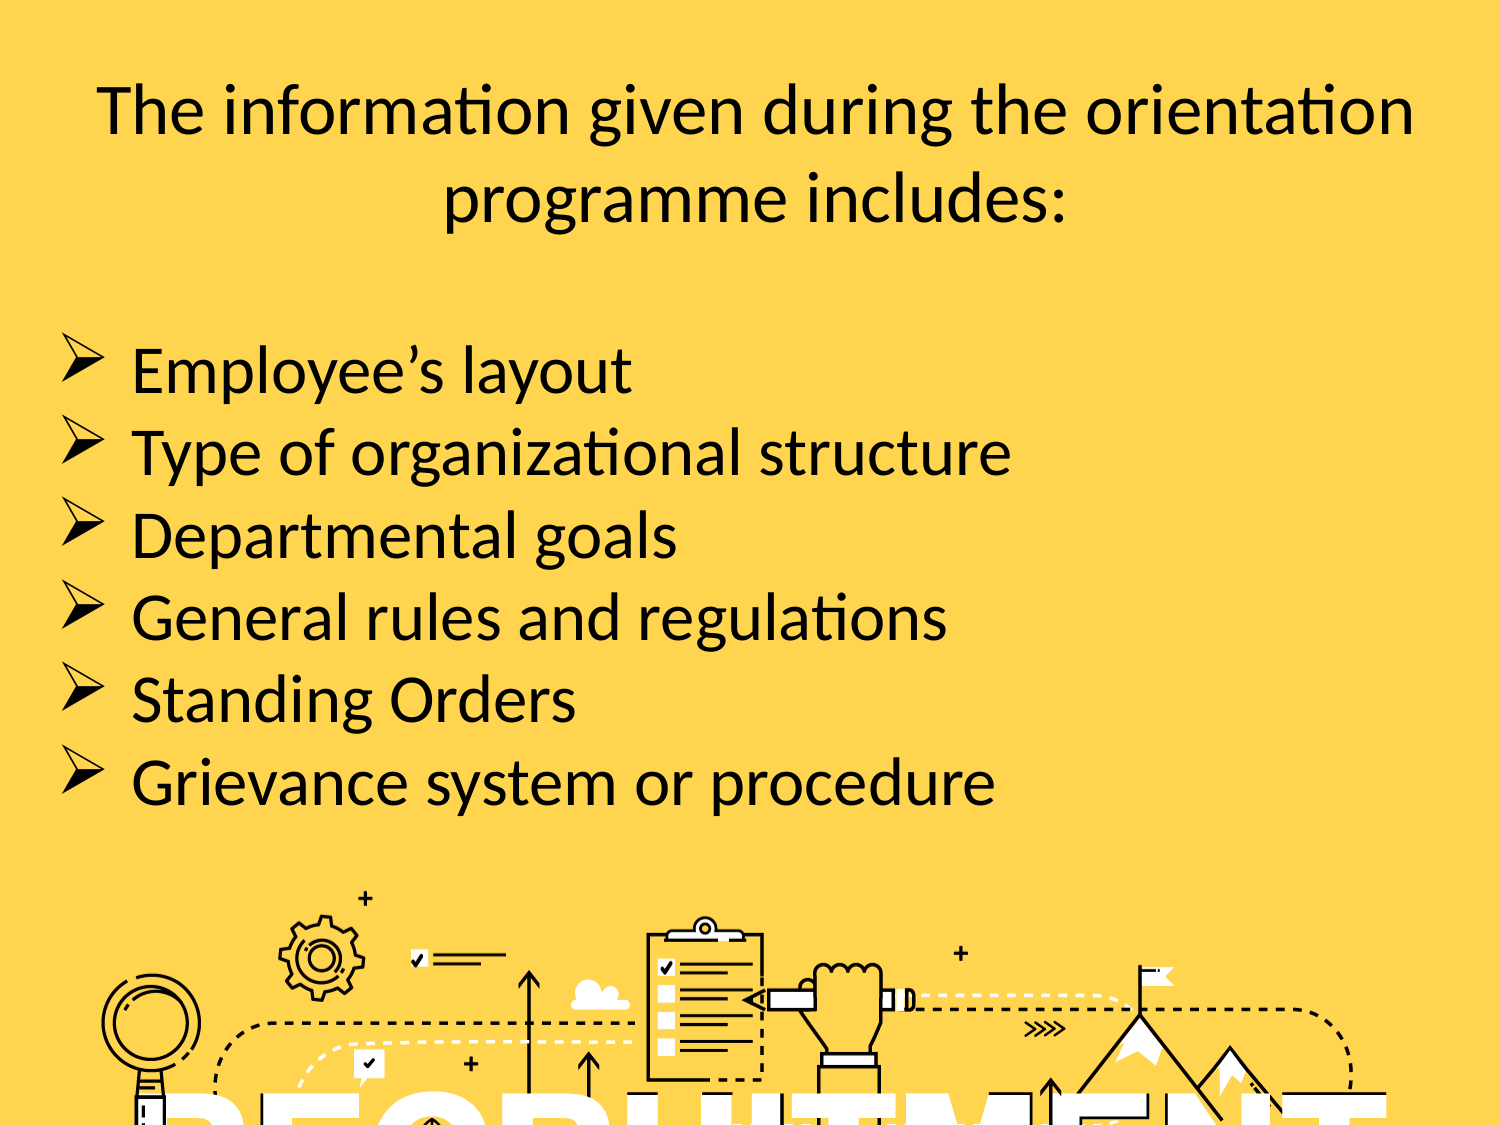

The information given during the orientation programme includes:

Employee’s layout
Type of organizational structure
Departmental goals
General rules and regulations
Standing Orders
Grievance system or procedure